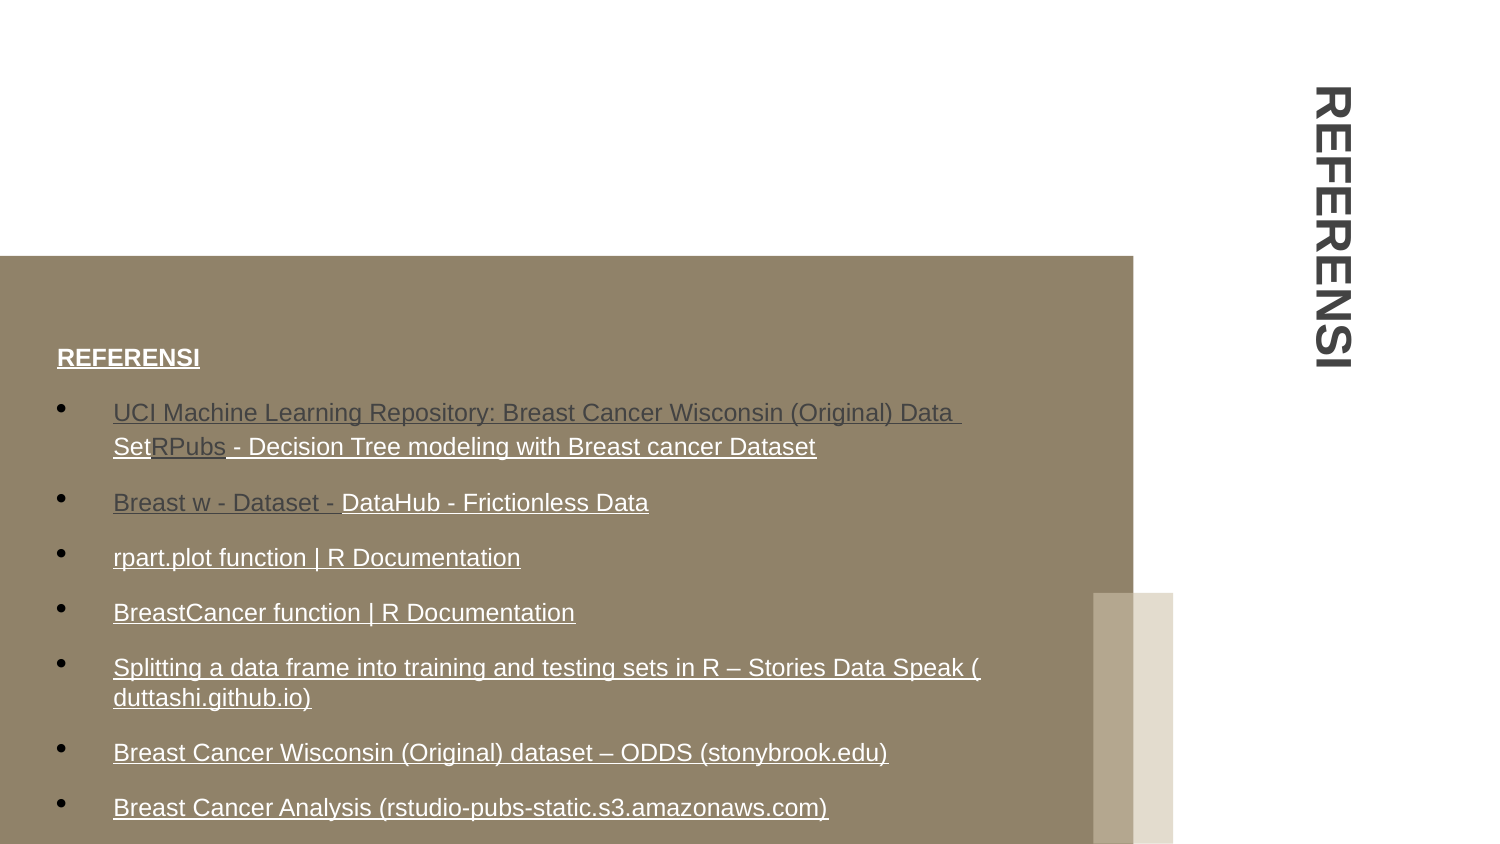

# REFERENSI

REFERENSI
UCI Machine Learning Repository: Breast Cancer Wisconsin (Original) Data SetRPubs - Decision Tree modeling with Breast cancer Dataset
Breast w - Dataset - DataHub - Frictionless Data
rpart.plot function | R Documentation
BreastCancer function | R Documentation
Splitting a data frame into training and testing sets in R – Stories Data Speak (duttashi.github.io)
Breast Cancer Wisconsin (Original) dataset – ODDS (stonybrook.edu)
Breast Cancer Analysis (rstudio-pubs-static.s3.amazonaws.com)